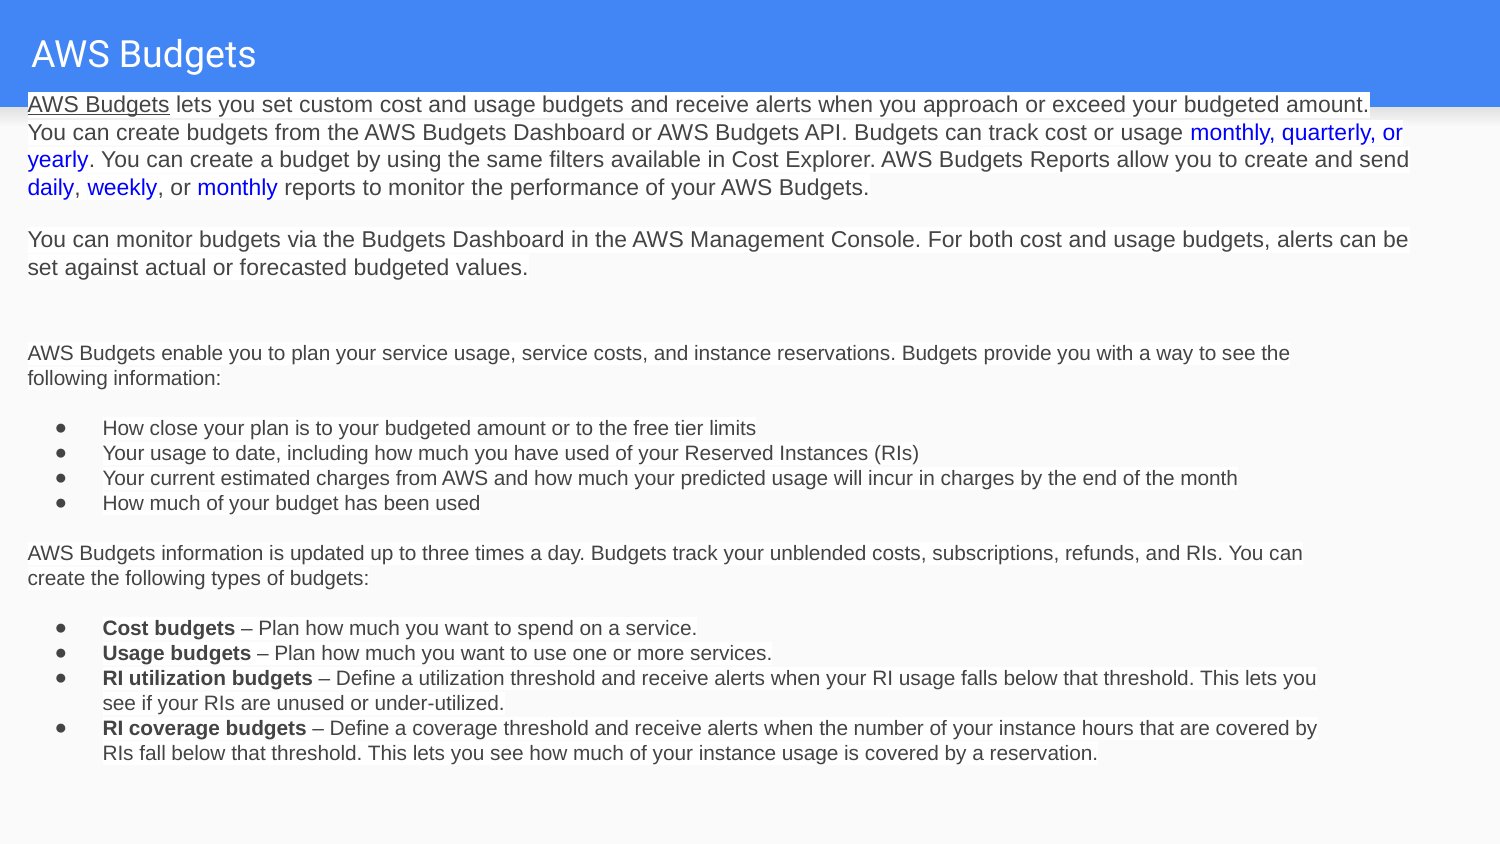

# AWS Budgets
AWS Budgets lets you set custom cost and usage budgets and receive alerts when you approach or exceed your budgeted amount. You can create budgets from the AWS Budgets Dashboard or AWS Budgets API. Budgets can track cost or usage monthly, quarterly, or yearly. You can create a budget by using the same filters available in Cost Explorer. AWS Budgets Reports allow you to create and send daily, weekly, or monthly reports to monitor the performance of your AWS Budgets.
You can monitor budgets via the Budgets Dashboard in the AWS Management Console. For both cost and usage budgets, alerts can be set against actual or forecasted budgeted values.
AWS Budgets enable you to plan your service usage, service costs, and instance reservations. Budgets provide you with a way to see the following information:
How close your plan is to your budgeted amount or to the free tier limits
Your usage to date, including how much you have used of your Reserved Instances (RIs)
Your current estimated charges from AWS and how much your predicted usage will incur in charges by the end of the month
How much of your budget has been used
AWS Budgets information is updated up to three times a day. Budgets track your unblended costs, subscriptions, refunds, and RIs. You can create the following types of budgets:
Cost budgets – Plan how much you want to spend on a service.
Usage budgets – Plan how much you want to use one or more services.
RI utilization budgets – Define a utilization threshold and receive alerts when your RI usage falls below that threshold. This lets you see if your RIs are unused or under-utilized.
RI coverage budgets – Define a coverage threshold and receive alerts when the number of your instance hours that are covered by RIs fall below that threshold. This lets you see how much of your instance usage is covered by a reservation.